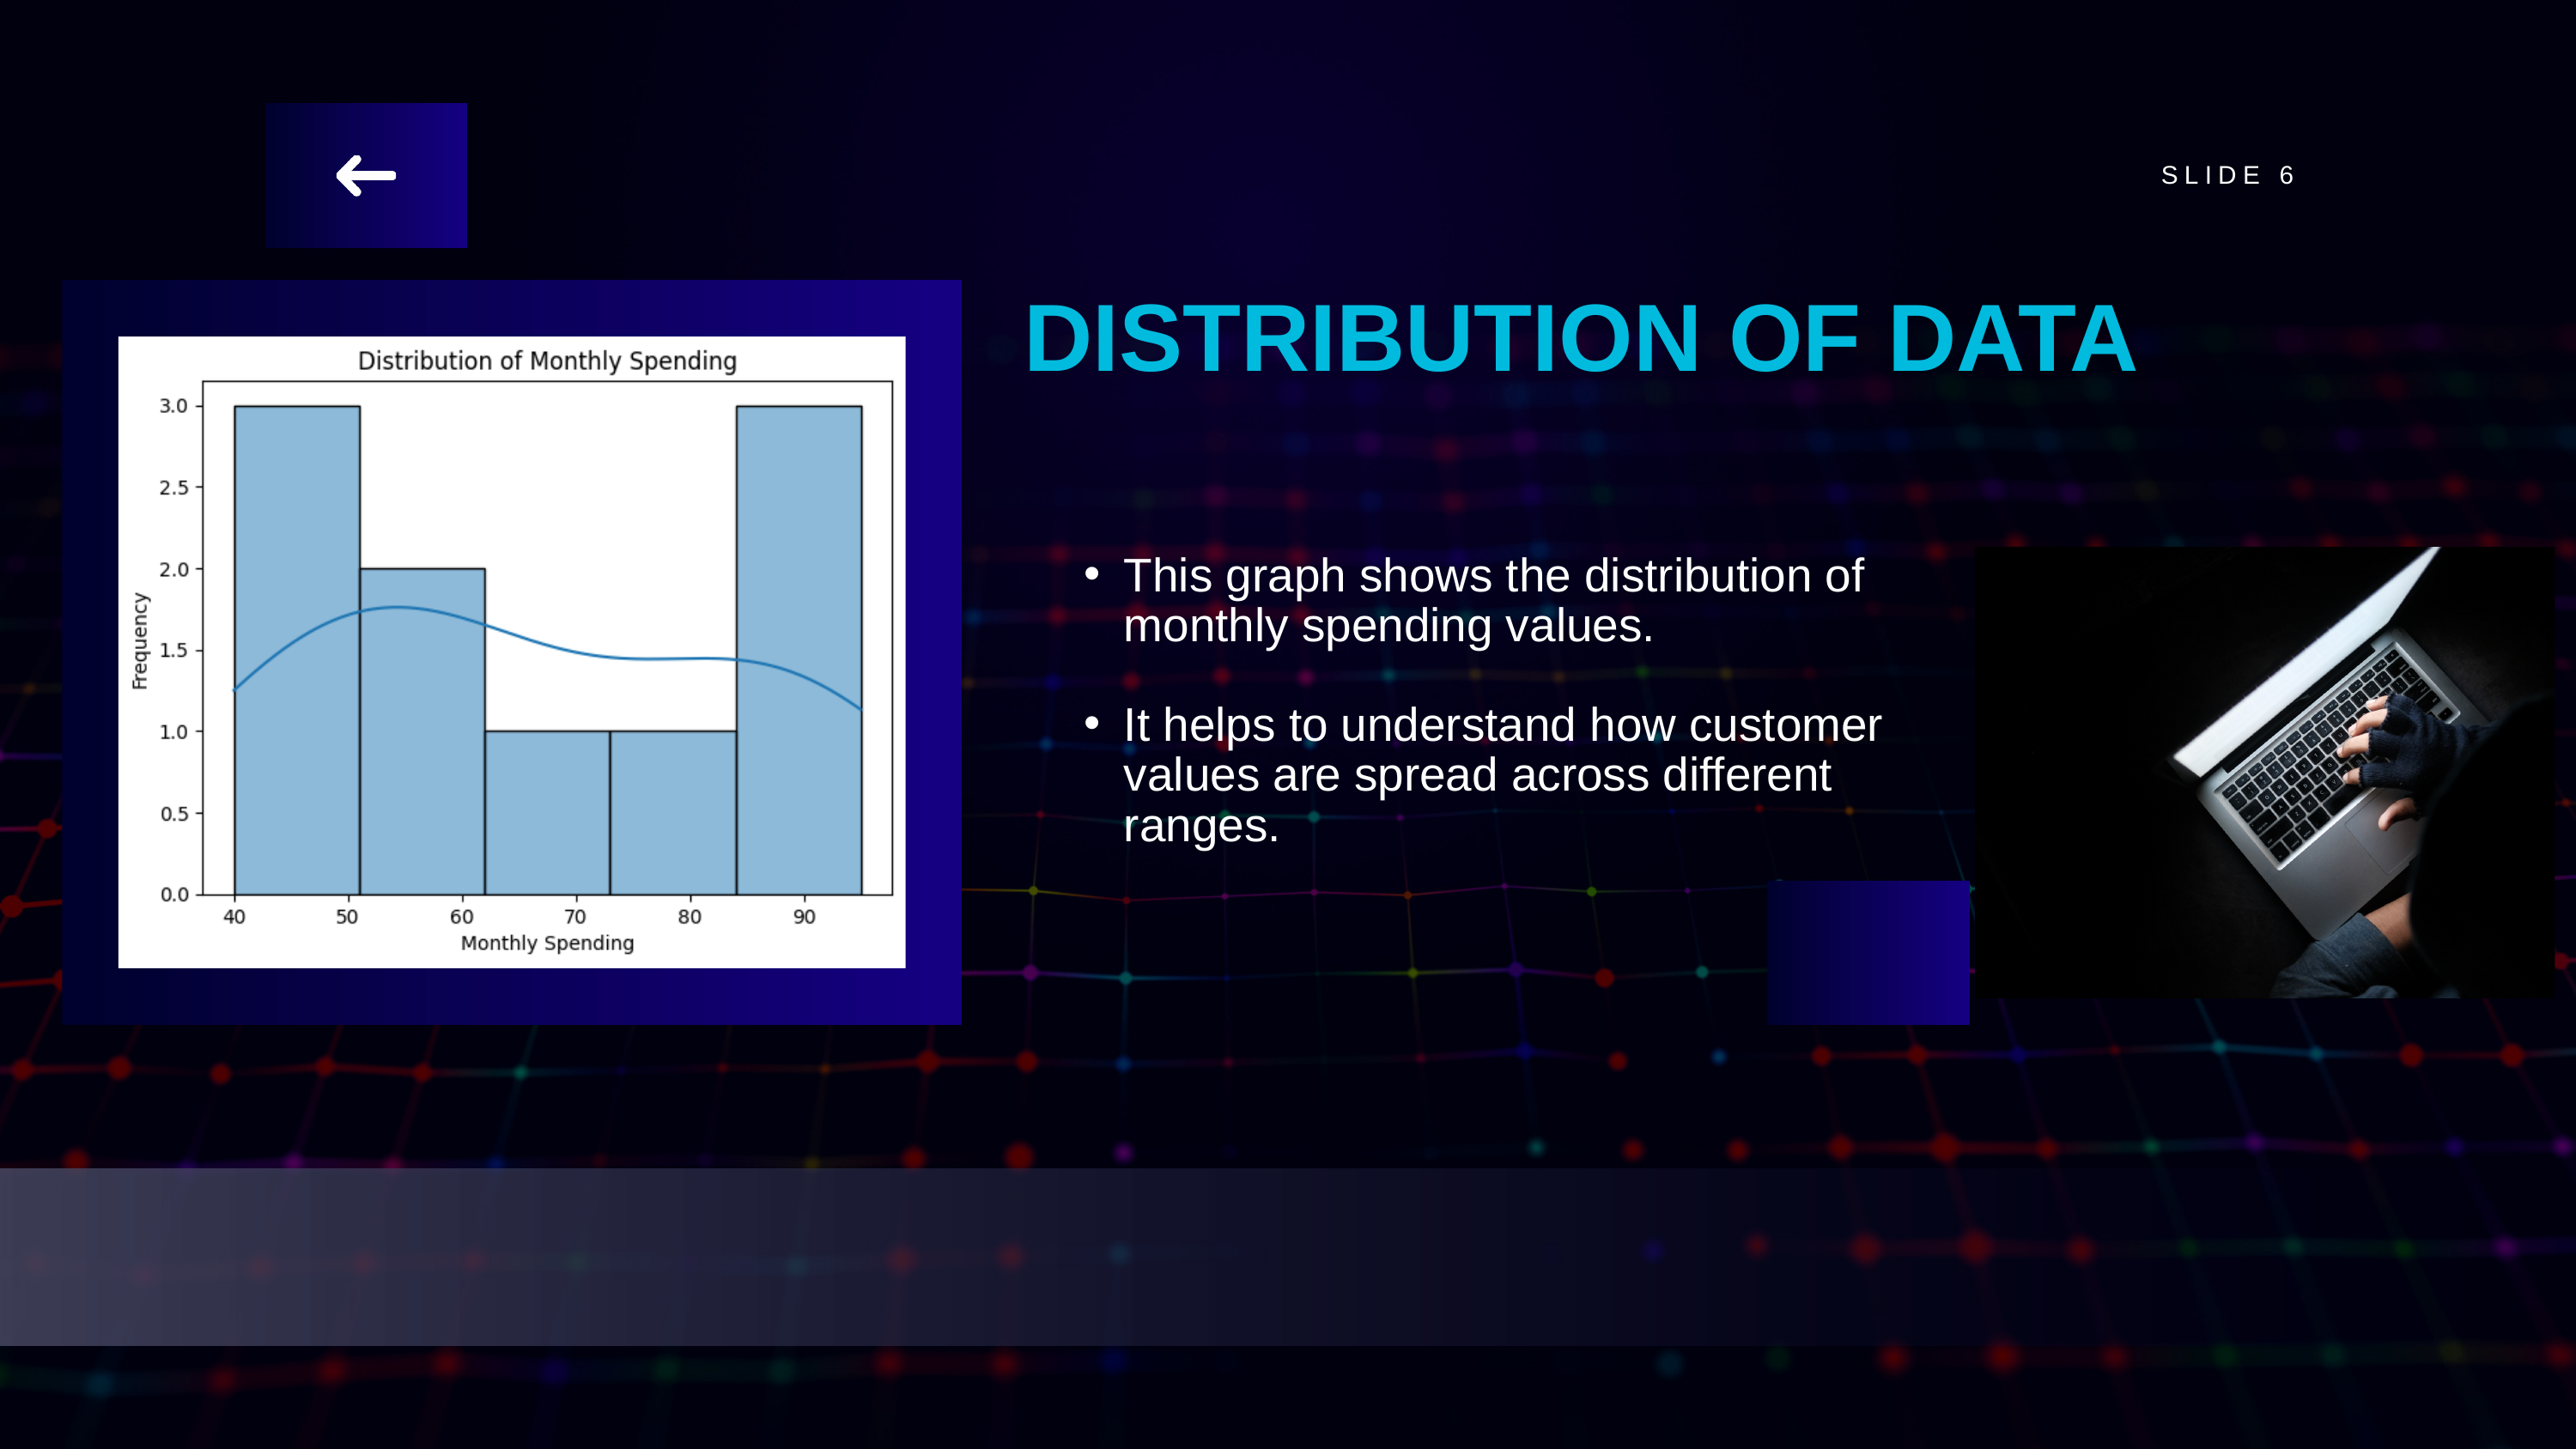

SLIDE 6

DISTRIBUTION OF DATA

This graph shows the distribution of monthly spending values.

It helps to understand how customer values are spread across different ranges.